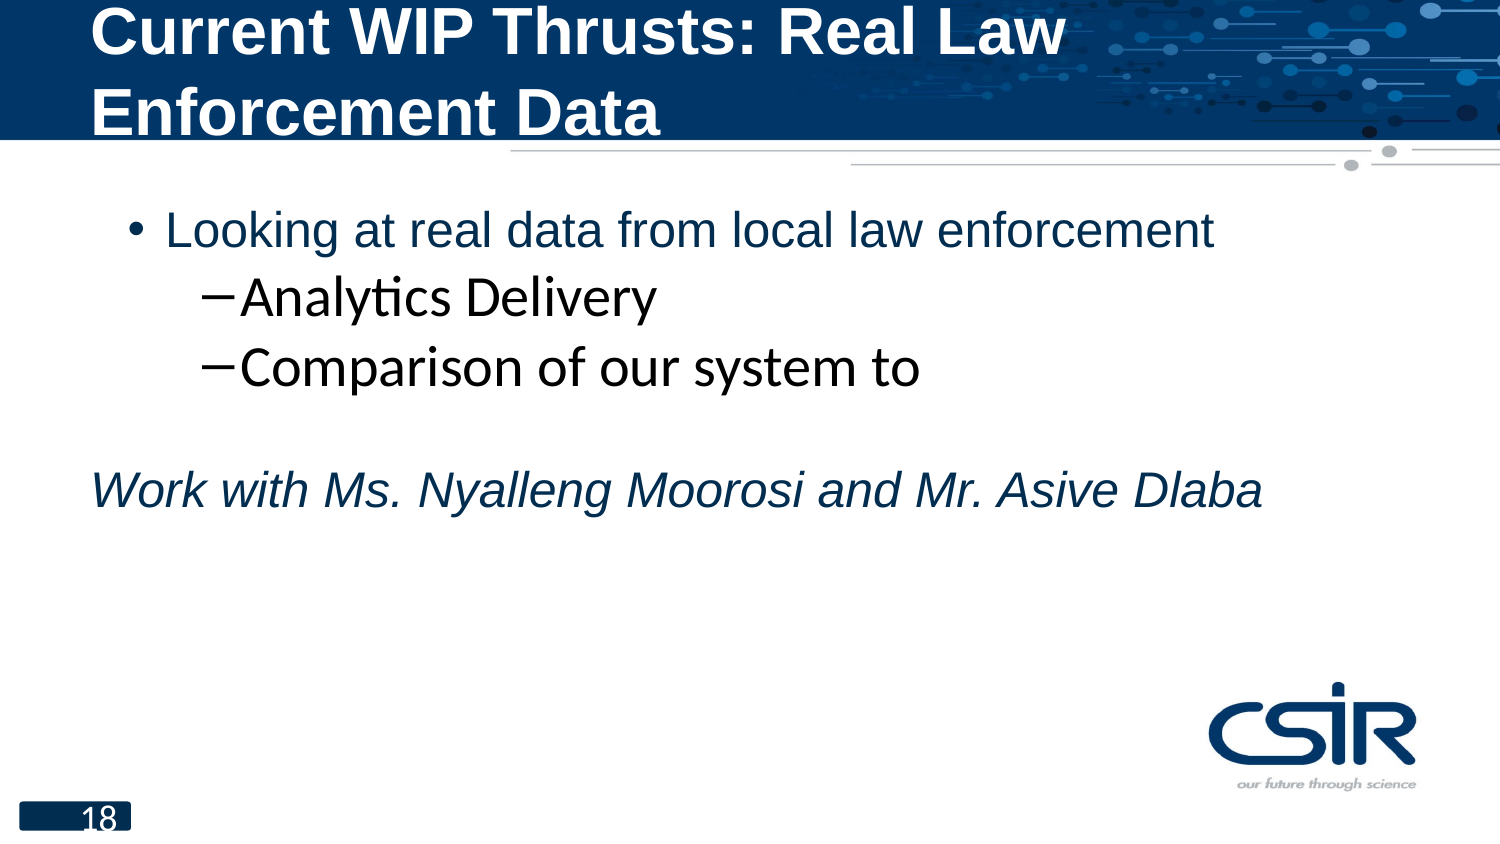

# Current WIP Thrusts: Real Law Enforcement Data
Looking at real data from local law enforcement
Analytics Delivery
Comparison of our system to

Work with Ms. Nyalleng Moorosi and Mr. Asive Dlaba